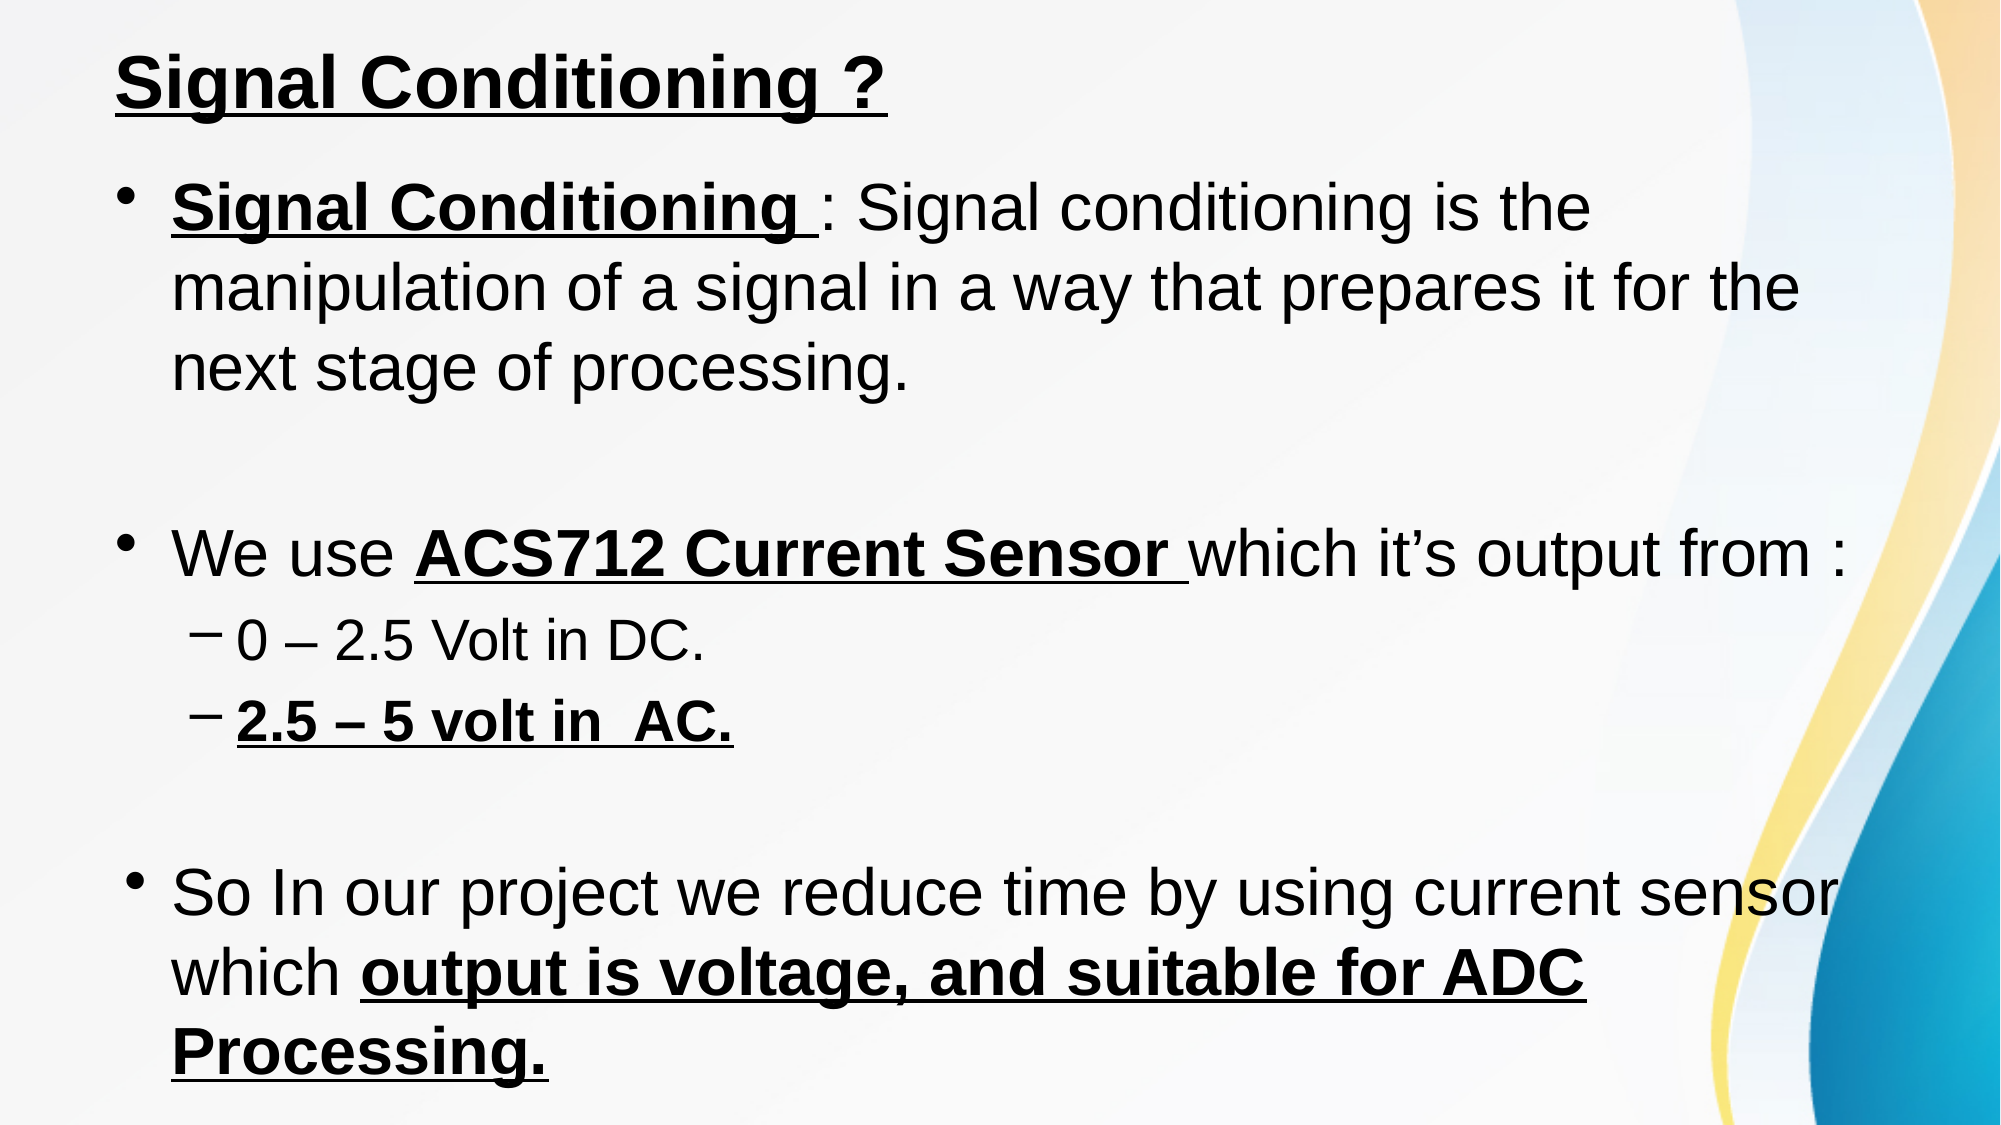

# Signal Conditioning ?
Signal Conditioning : Signal conditioning is the manipulation of a signal in a way that prepares it for the next stage of processing.

We use ACS712 Current Sensor which it’s output from :
0 – 2.5 Volt in DC.
2.5 – 5 volt in  AC.

So In our project we reduce time by using current sensor which output is voltage, and suitable for ADC Processing.